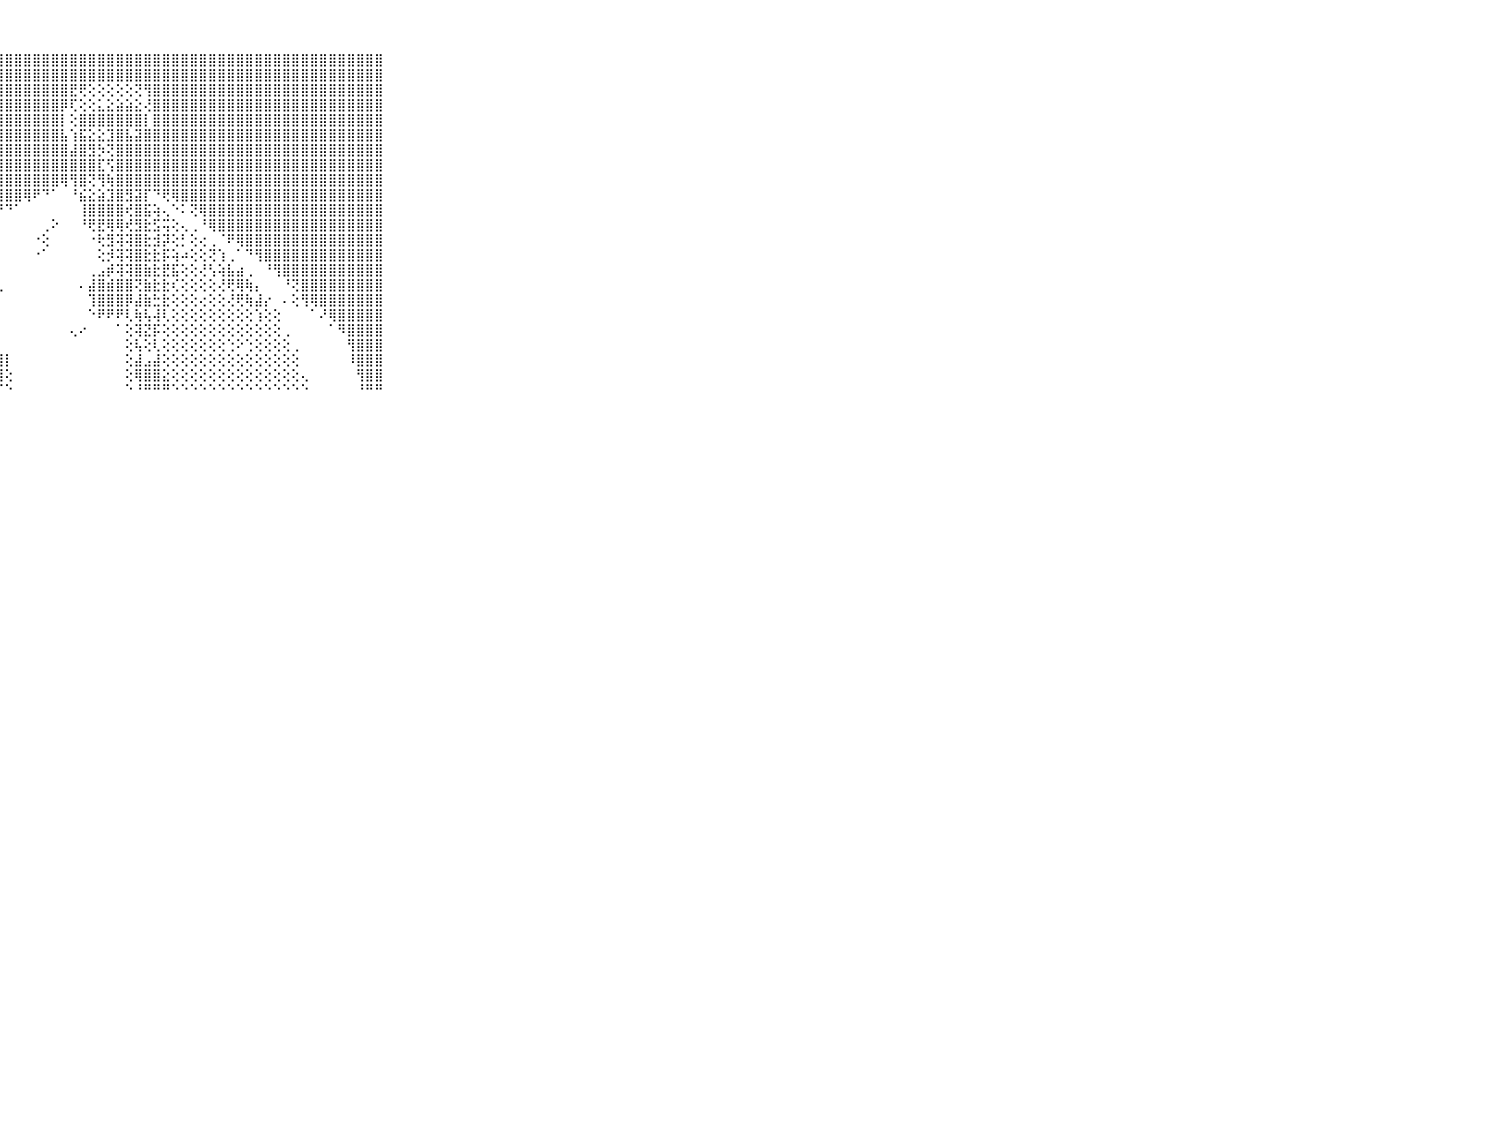

⠀⠀⠀⠀⠀⠀⠀⠀⠀⠀⠀⣿⣿⣿⣿⣿⣿⣿⣿⣿⣿⣿⣿⣿⣿⣿⣿⣿⣿⣿⣿⣿⣿⣿⣿⣿⣿⣿⣿⣿⣿⣿⣿⣿⣿⣿⣿⣿⣿⣿⣿⣿⣿⣿⣿⣿⣿⣿⣿⣿⣿⣿⣿⣿⣿⣿⣿⣿⣿⠀⠀⠀⠀⠀⠀⠀⠀⠀⠀⠀⠀
⠀⠀⠀⠀⠀⠀⠀⠀⠀⠀⠀⣿⣿⣿⣿⣿⣿⣿⣿⣿⣿⣿⣿⣿⣿⣿⣿⣿⣿⣿⣿⣿⣿⣿⣿⣿⣿⣿⣿⣿⣿⣿⣿⣿⣿⣿⣿⣿⣿⣿⣿⣿⣿⣿⣿⣿⣿⣿⣿⣿⣿⣿⣿⣿⣿⣿⣿⣿⣿⠀⠀⠀⠀⠀⠀⠀⠀⠀⠀⠀⠀
⠀⠀⠀⠀⠀⠀⠀⠀⠀⠀⠀⣿⣿⣿⣿⣿⣿⣿⣿⣿⣿⣿⣿⣿⣿⣿⣿⣿⣿⣿⣿⣿⣿⣿⣿⣟⢟⢕⢕⢕⢕⢕⢝⢻⣿⣿⣿⣿⣿⣿⣿⣿⣿⣿⣿⣿⣿⣿⣿⣿⣿⣿⣿⣿⣿⣿⣿⣿⣿⠀⠀⠀⠀⠀⠀⠀⠀⠀⠀⠀⠀
⠀⠀⠀⠀⠀⠀⠀⠀⠀⠀⠀⣿⣿⣿⣿⣿⣿⣿⣿⣿⣿⣿⣿⣿⣿⣿⣿⣿⣿⣿⣿⣿⣿⣿⡿⢏⢕⢕⣅⣕⣵⣵⣕⢜⣿⣿⣿⣿⣿⣿⣿⣿⣿⣿⣿⣿⣿⣿⣿⣿⣿⣿⣿⣿⣿⣿⣿⣿⣿⠀⠀⠀⠀⠀⠀⠀⠀⠀⠀⠀⠀
⠀⠀⠀⠀⠀⠀⠀⠀⠀⠀⠀⣿⣿⣿⣿⣿⣿⣿⣿⣿⣿⣿⣿⣿⣿⣿⣿⣿⣿⣿⣿⣿⣿⣿⡇⢕⣿⣿⣿⣿⣿⣿⣿⡇⣿⣿⣿⣿⣿⣿⣿⣿⣿⣿⣿⣿⣿⣿⣿⣿⣿⣿⣿⣿⣿⣿⣿⣿⣿⠀⠀⠀⠀⠀⠀⠀⠀⠀⠀⠀⠀
⠀⠀⠀⠀⠀⠀⠀⠀⠀⠀⠀⣿⣿⣿⣿⣿⣿⣿⣿⣿⣿⣿⣿⣿⣿⣿⣿⣿⣿⣿⣿⣿⣿⣿⣧⢱⣯⣕⣕⣹⣿⣧⣽⣿⣿⣿⣿⣿⣿⣿⣿⣿⣿⣿⣿⣿⣿⣿⣿⣿⣿⣿⣿⣿⣿⣿⣿⣿⣿⠀⠀⠀⠀⠀⠀⠀⠀⠀⠀⠀⠀
⠀⠀⠀⠀⠀⠀⠀⠀⠀⠀⠀⣿⣿⣿⣿⣿⣿⣿⣿⣿⣿⣿⣿⣿⣿⣿⣿⣿⣿⣿⣿⣿⣿⣿⣿⣼⣿⣻⡳⢝⣿⣿⣿⣿⣿⣿⣿⣿⣿⣿⣿⣿⣿⣿⣿⣿⣿⣿⣿⣿⣿⣿⣿⣿⣿⣿⣿⣿⣿⠀⠀⠀⠀⠀⠀⠀⠀⠀⠀⠀⠀
⠀⠀⠀⠀⠀⠀⠀⠀⠀⠀⠀⣿⣿⣿⣿⣿⣿⣿⣿⣿⣿⣿⣿⣿⣿⣿⣿⣿⣿⣿⣿⣿⣿⣿⣿⣿⣿⣿⣏⢫⣿⣿⣿⣿⣿⣿⣿⣿⣿⣿⣿⣿⣿⣿⣿⣿⣿⣿⣿⣿⣿⣿⣿⣿⣿⣿⣿⣿⣿⠀⠀⠀⠀⠀⠀⠀⠀⠀⠀⠀⠀
⠀⠀⠀⠀⠀⠀⠀⠀⠀⠀⠀⣿⣿⣿⣿⣿⣿⣿⣿⣿⣿⣿⣿⣿⣿⣿⣿⣿⣿⣿⣿⣿⣿⣿⢿⢻⣿⢝⢻⢷⣿⣿⣿⣿⣿⣿⣿⣿⣿⣿⣿⣿⣿⣿⣿⣿⣿⣿⣿⣿⣿⣿⣿⣿⣿⣿⣿⣿⣿⠀⠀⠀⠀⠀⠀⠀⠀⠀⠀⠀⠀
⠀⠀⠀⠀⠀⠀⠀⠀⠀⠀⠀⣿⣿⣿⣿⣿⣿⣿⣿⣿⣿⣿⣿⣿⣿⣿⣿⣿⣿⣿⢿⠟⠙⠁⠀⠘⣮⣕⣵⣹⣿⣻⣽⡏⠙⢟⢿⣿⣿⣿⣿⣿⣿⣿⣿⣿⣿⣿⣿⣿⣿⣿⣿⣿⣿⣿⣿⣿⣿⠀⠀⠀⠀⠀⠀⠀⠀⠀⠀⠀⠀
⠀⠀⠀⠀⠀⠀⠀⠀⠀⠀⠀⣿⣿⣿⣿⣿⣿⣿⣿⣿⣿⣿⣿⣿⣿⣿⢿⠟⠙⠁⠀⠀⠀⠀⠀⠀⢸⣿⣿⣿⣿⢞⣿⣯⢵⢄⠑⠅⢝⢿⣿⣿⣿⣿⣿⣿⣿⣿⣿⣿⣿⣿⣿⣿⣿⣿⣿⣿⣿⠀⠀⠀⠀⠀⠀⠀⠀⠀⠀⠀⠀
⠀⠀⠀⠀⠀⠀⠀⠀⠀⠀⠀⣿⣿⣿⣿⣿⣿⣿⣿⣿⣿⣿⣿⣿⣿⡏⠁⠁⠀⠀⠀⠀⢀⠕⠀⠀⠘⢟⣟⢿⢿⢞⣻⣗⣫⢭⢕⢄⢀⠘⢿⣿⣿⣿⣿⣿⣿⣿⣿⣿⣿⣿⣿⣿⣿⣿⣿⣿⣿⠀⠀⠀⠀⠀⠀⠀⠀⠀⠀⠀⠀
⠀⠀⠀⠀⠀⠀⠀⠀⠀⠀⠀⣿⣿⣿⣿⣿⣿⣿⣿⣿⣿⣿⣿⣿⣿⢕⠀⠀⠀⠀⠀⠐⢕⠀⠀⠀⠀⠐⢗⣻⢽⢽⣿⣗⣺⡽⢕⡃⢕⢔⢀⠈⠟⢿⣿⣿⣿⣿⣿⣿⣿⣿⣿⣿⣿⣿⣿⣿⣿⠀⠀⠀⠀⠀⠀⠀⠀⠀⠀⠀⠀
⠀⠀⠀⠀⠀⠀⠀⠀⠀⠀⠀⣿⣿⣿⣿⣿⣿⣿⣿⣿⣿⣿⣿⣿⣿⢇⠀⠀⠀⠀⠀⠐⠁⠀⠀⠀⠀⠀⢕⡺⢽⢽⣿⣗⣗⡯⢵⠴⢕⢕⢝⢱⢀⠁⠙⢻⣿⣿⣿⣿⣿⣿⣿⣿⣿⣿⣿⣿⣿⠀⠀⠀⠀⠀⠀⠀⠀⠀⠀⠀⠀
⠀⠀⠀⠀⠀⠀⠀⠀⠀⠀⠀⣿⣿⣿⣿⣿⣿⣿⣿⣿⣿⣿⣿⣿⢇⡕⢄⠀⠀⠀⠀⠀⠀⠀⠀⠀⠀⢀⣠⡾⢽⢽⣿⣷⣗⣟⣯⢕⢕⢜⢣⢵⣧⣴⢀⠀⠘⢻⣿⣿⣿⣿⣿⣿⣿⣿⣿⣿⣿⠀⠀⠀⠀⠀⠀⠀⠀⠀⠀⠀⠀
⠀⠀⠀⠀⠀⠀⠀⠀⠀⠀⠀⣿⣿⣿⣿⣿⣿⣿⣿⣿⣿⣿⣿⡏⠘⠑⠁⢀⠀⠀⠀⠀⠀⠀⠀⠀⠄⣼⣿⣾⣿⣿⢝⣷⣗⣗⢎⢕⢕⢕⢕⢜⢟⢿⢷⡄⠀⠀⠘⢝⣿⣿⣿⣿⣿⣿⣿⣿⣿⠀⠀⠀⠀⠀⠀⠀⠀⠀⠀⠀⠀
⠀⠀⠀⠀⠀⠀⠀⠀⠀⠀⠀⣿⣿⣿⣿⣿⣿⣿⣿⣿⣿⣿⡟⠀⠀⠀⠀⠀⠀⠀⠀⠀⠀⠀⠀⠀⠀⢹⣿⣿⣿⡿⣼⣷⣓⣗⢕⢕⢕⢔⢕⢕⢜⢟⢷⣼⡔⠀⠄⢕⢻⢿⣿⣿⣿⣿⣿⣿⣿⠀⠀⠀⠀⠀⠀⠀⠀⠀⠀⠀⠀
⠀⠀⠀⠀⠀⠀⠀⠀⠀⠀⠀⣿⣿⣿⣿⣿⣿⣿⣿⣿⣿⣿⡇⠀⠀⠀⠀⠀⠀⠀⠀⠀⠀⠀⠀⠀⠀⠑⠟⠟⠟⢇⢷⢧⢼⢇⢕⢕⢕⢕⢕⢕⢕⢕⢕⢱⢕⢕⠀⠀⠀⠁⠜⢿⣿⣿⣿⣿⣿⠀⠀⠀⠀⠀⠀⠀⠀⠀⠀⠀⠀
⠀⠀⠀⠀⠀⠀⠀⠀⠀⠀⠀⣿⣿⣿⣿⣿⣿⣿⣿⣿⣿⣿⡇⠀⠀⠀⠀⠀⠀⠀⠀⠀⠀⠀⠀⢄⠔⠀⠀⠀⠁⢕⢽⣝⡯⢕⢕⢕⢕⢕⢕⢕⢕⢕⢕⢕⢕⢕⢀⠀⠀⠀⠀⠁⠻⣿⣿⣿⣿⠀⠀⠀⠀⠀⠀⠀⠀⠀⠀⠀⠀
⠀⠀⠀⠀⠀⠀⠀⠀⠀⠀⠀⣿⣿⣿⣿⣿⣿⣿⣿⣿⣿⣿⣿⣄⠀⠀⠀⠀⠀⠀⠀⠀⠀⠀⠀⠀⠀⠀⠀⠀⠀⢕⢧⢕⢇⢕⢕⢕⢕⢕⢕⢕⢑⠕⢑⢕⢕⢕⢕⢀⠀⠀⠀⠀⠀⢻⣿⣿⣿⠀⠀⠀⠀⠀⠀⠀⠀⠀⠀⠀⠀
⠀⠀⠀⠀⠀⠀⠀⠀⠀⠀⠀⣿⣿⣿⣿⣿⣿⣿⣿⣿⣿⣿⣿⣿⣿⣿⣿⣿⡇⠀⠀⠀⠀⠀⠀⠀⠀⠀⠀⠀⠀⢕⣼⣠⣼⢕⢕⢕⢕⢕⢕⢕⢕⢕⢕⢕⢕⢕⢕⢕⠀⠀⠀⠀⠀⠸⣿⣿⣿⠀⠀⠀⠀⠀⠀⠀⠀⠀⠀⠀⠀
⠀⠀⠀⠀⠀⠀⠀⠀⠀⠀⠀⣿⣿⣿⣿⣿⣿⣿⣿⣿⣿⣿⣿⣿⣿⣿⣿⣿⢕⠀⠀⠀⠀⠀⠀⠀⠀⠀⠀⠀⠀⢕⢿⣿⣿⣕⢕⢕⢕⢕⢕⢕⢕⢕⢕⢕⢕⢕⢕⢕⢄⠀⠀⠀⠀⠀⢻⣿⣿⠀⠀⠀⠀⠀⠀⠀⠀⠀⠀⠀⠀
⠀⠀⠀⠀⠀⠀⠀⠀⠀⠀⠀⠛⠛⠛⠛⠛⠛⠛⠛⠛⠛⠛⠛⠛⠛⠛⠛⠋⠑⠀⠀⠀⠀⠀⠀⠀⠀⠀⠀⠀⠀⠑⠘⠛⠛⠛⠑⠑⠑⠑⠑⠑⠑⠑⠑⠑⠑⠑⠑⠑⠑⠀⠀⠀⠀⠀⠘⠛⠛⠀⠀⠀⠀⠀⠀⠀⠀⠀⠀⠀⠀